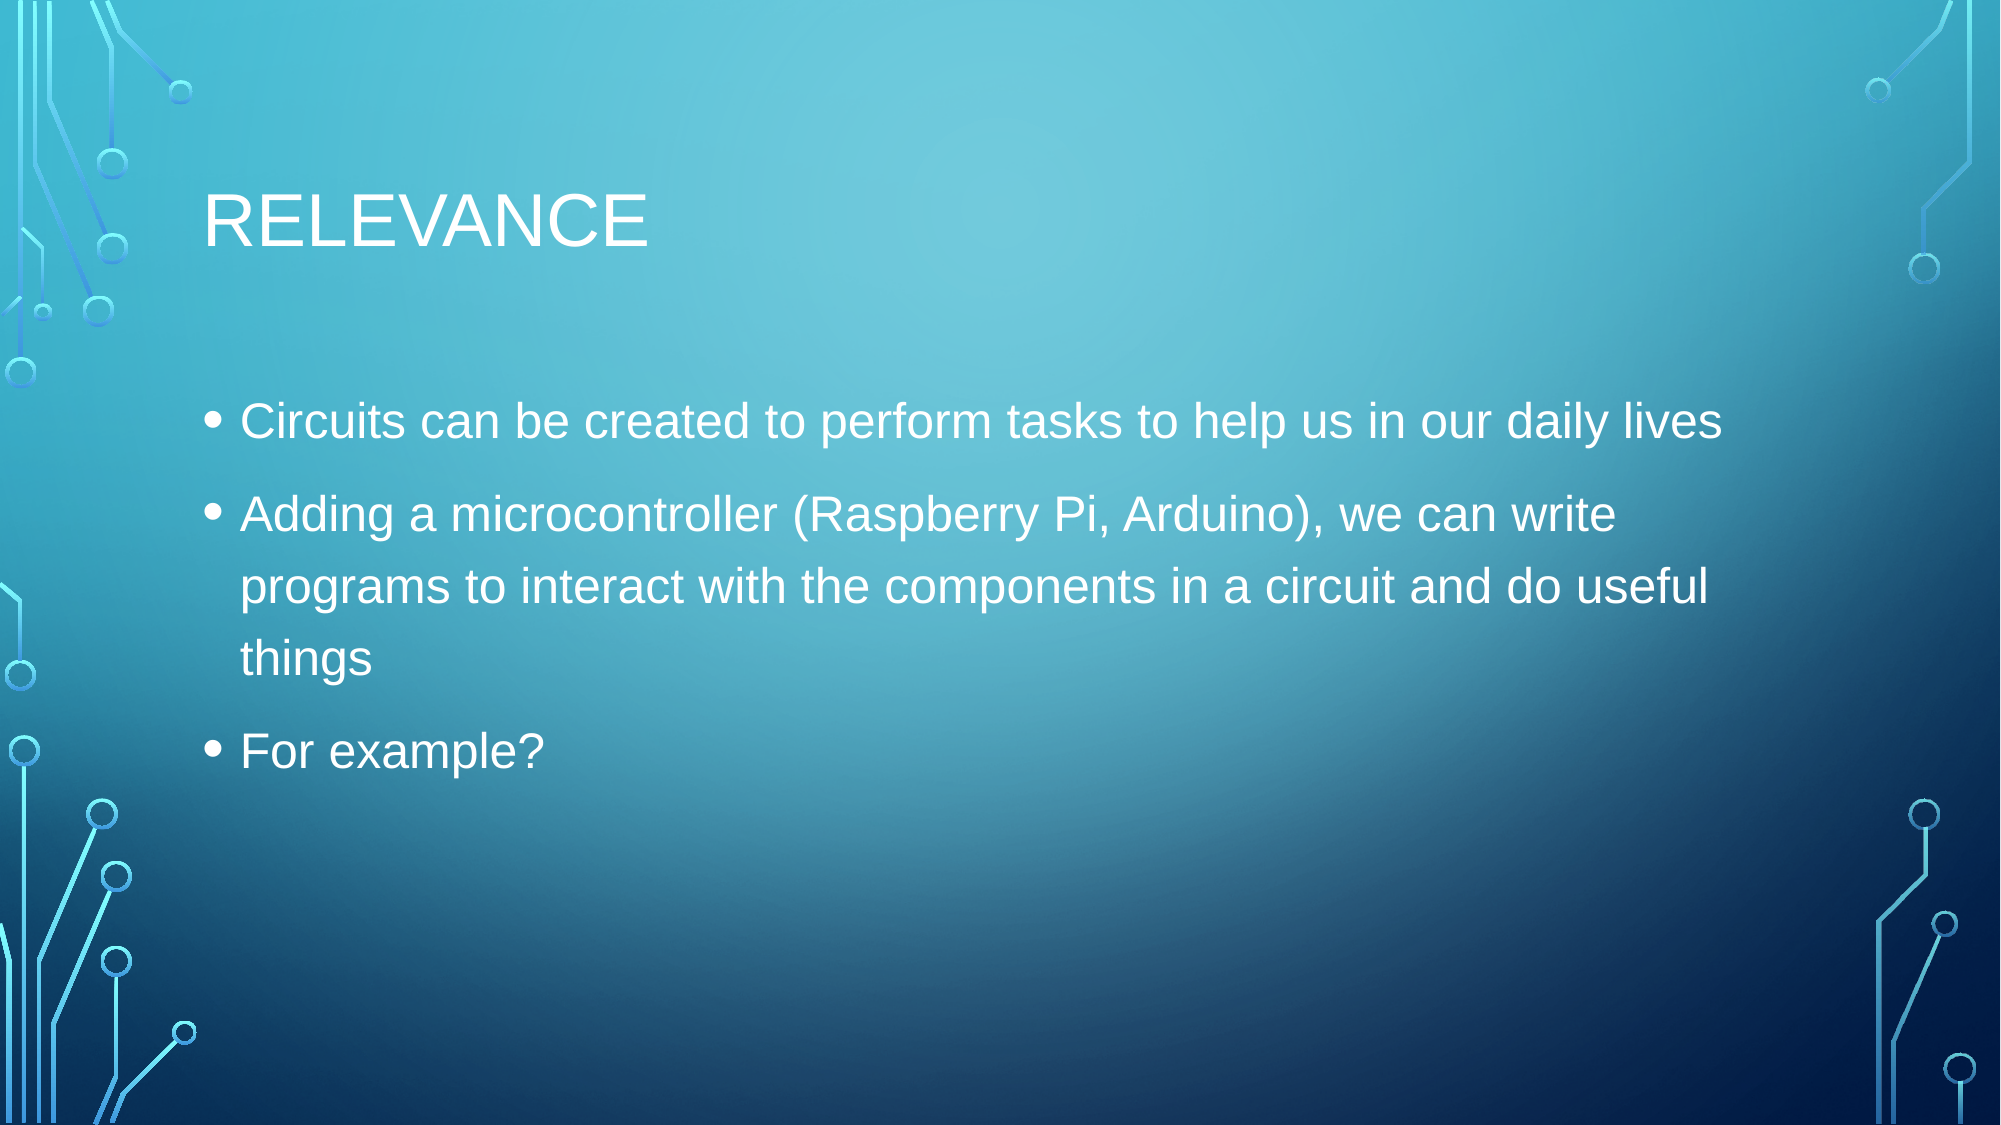

# Relevance
Circuits can be created to perform tasks to help us in our daily lives
Adding a microcontroller (Raspberry Pi, Arduino), we can write programs to interact with the components in a circuit and do useful things
For example?